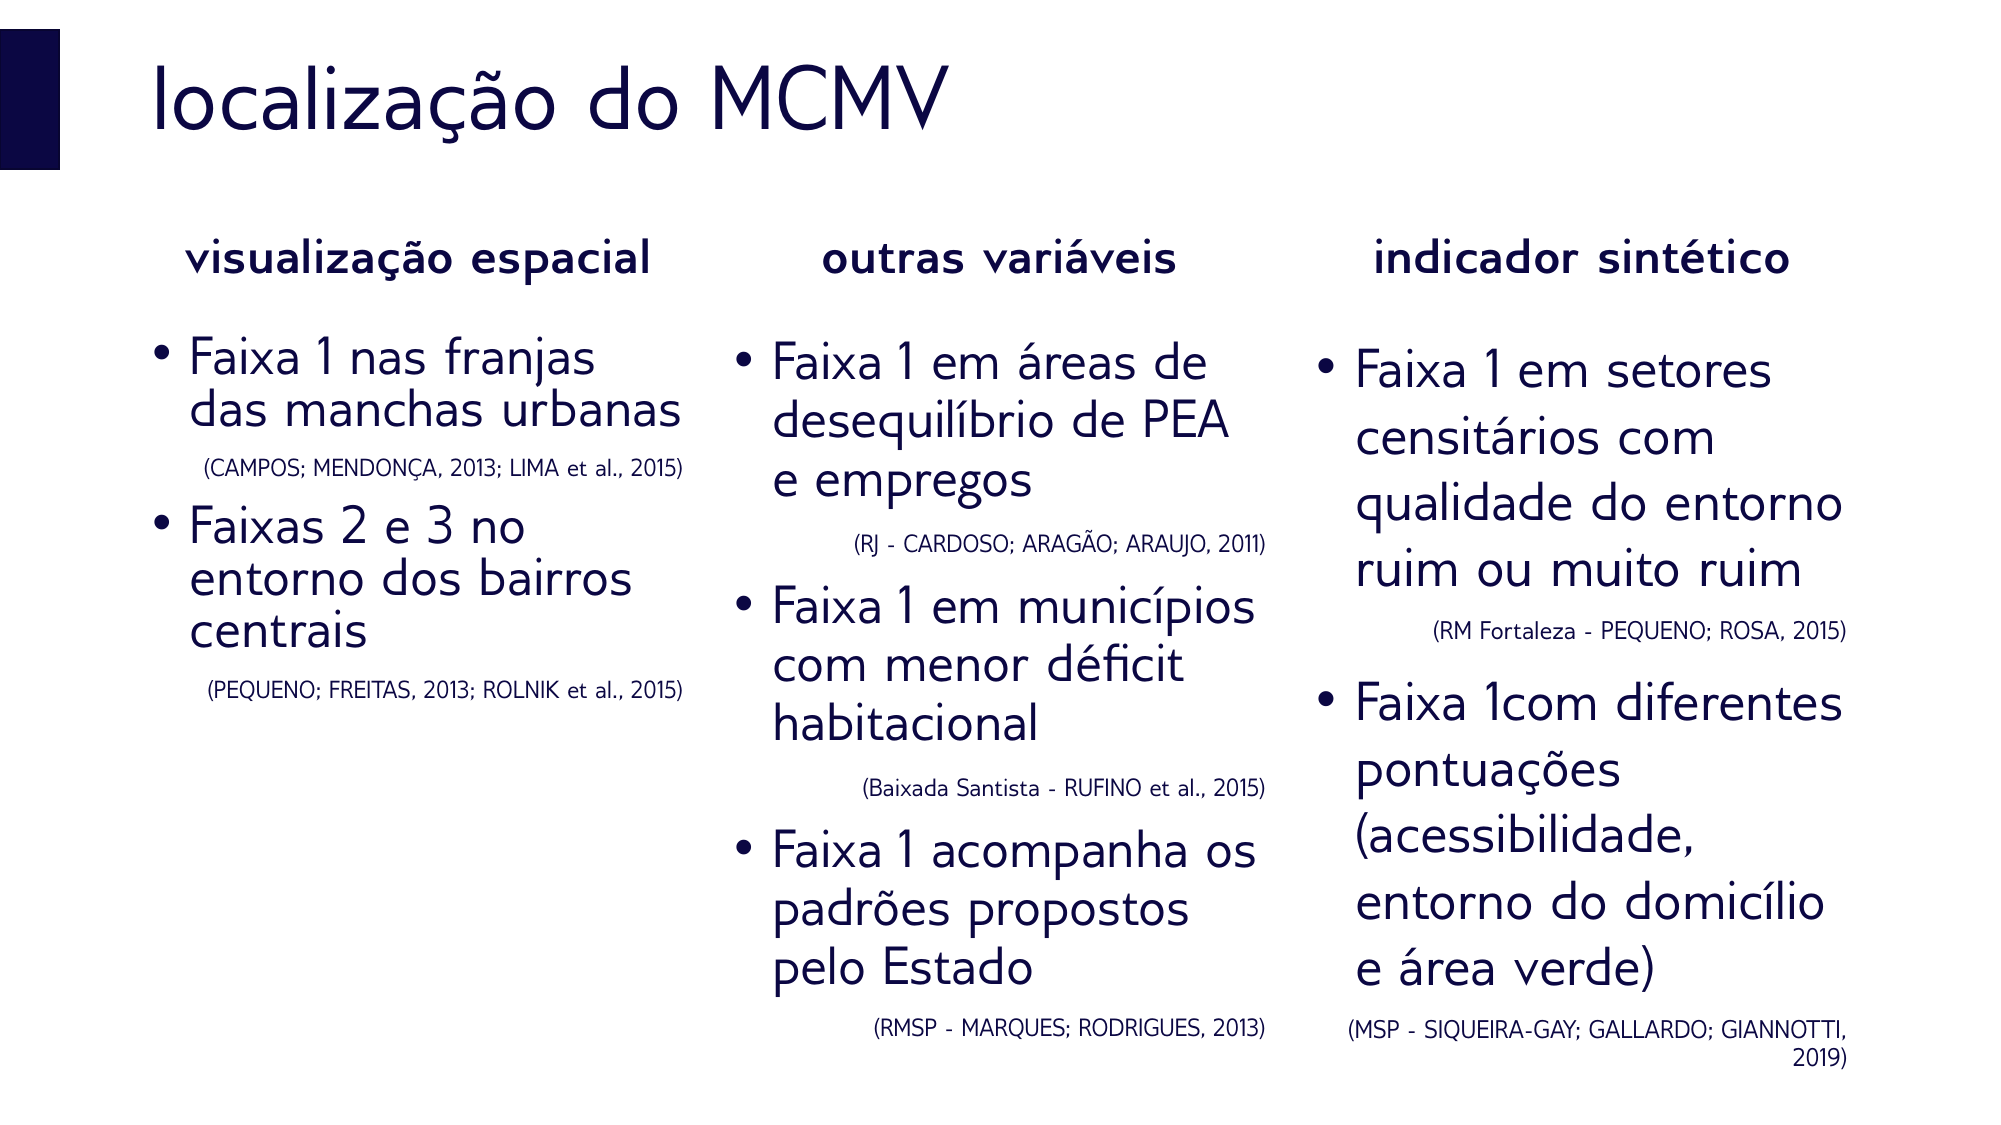

# localização do MCMV
visualização espacial
outras variáveis
indicador sintético
Faixa 1 em setores censitários com qualidade do entorno ruim ou muito ruim
(RM Fortaleza - PEQUENO; ROSA, 2015)
Faixa 1com diferentes pontuações (acessibilidade, entorno do domicílio e área verde)
(MSP - SIQUEIRA-GAY; GALLARDO; GIANNOTTI, 2019)

Faixa 1 em áreas de desequilíbrio de PEA e empregos
(RJ - CARDOSO; ARAGÃO; ARAUJO, 2011)
Faixa 1 em municípios com menor déficit habitacional
(Baixada Santista - RUFINO et al., 2015)
Faixa 1 acompanha os padrões propostos pelo Estado
(RMSP - MARQUES; RODRIGUES, 2013)
Faixa 1 nas franjas das manchas urbanas
(CAMPOS; MENDONÇA, 2013; LIMA et al., 2015)
Faixas 2 e 3 no entorno dos bairros centrais
(PEQUENO; FREITAS, 2013; ROLNIK et al., 2015)